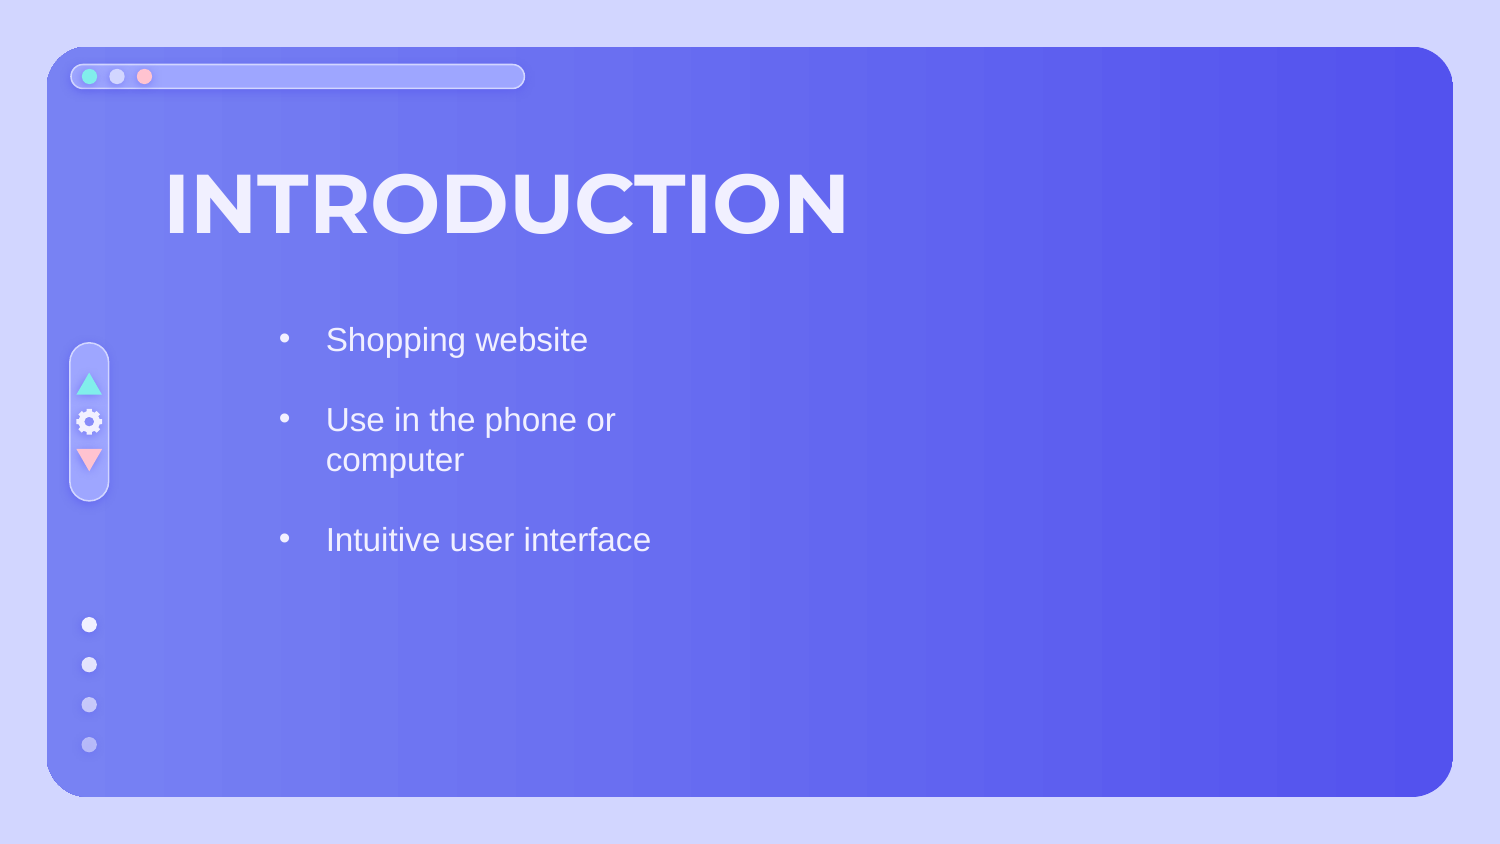

# INTRODUCTION

Shopping website

Use in the phone or computer

Intuitive user interface